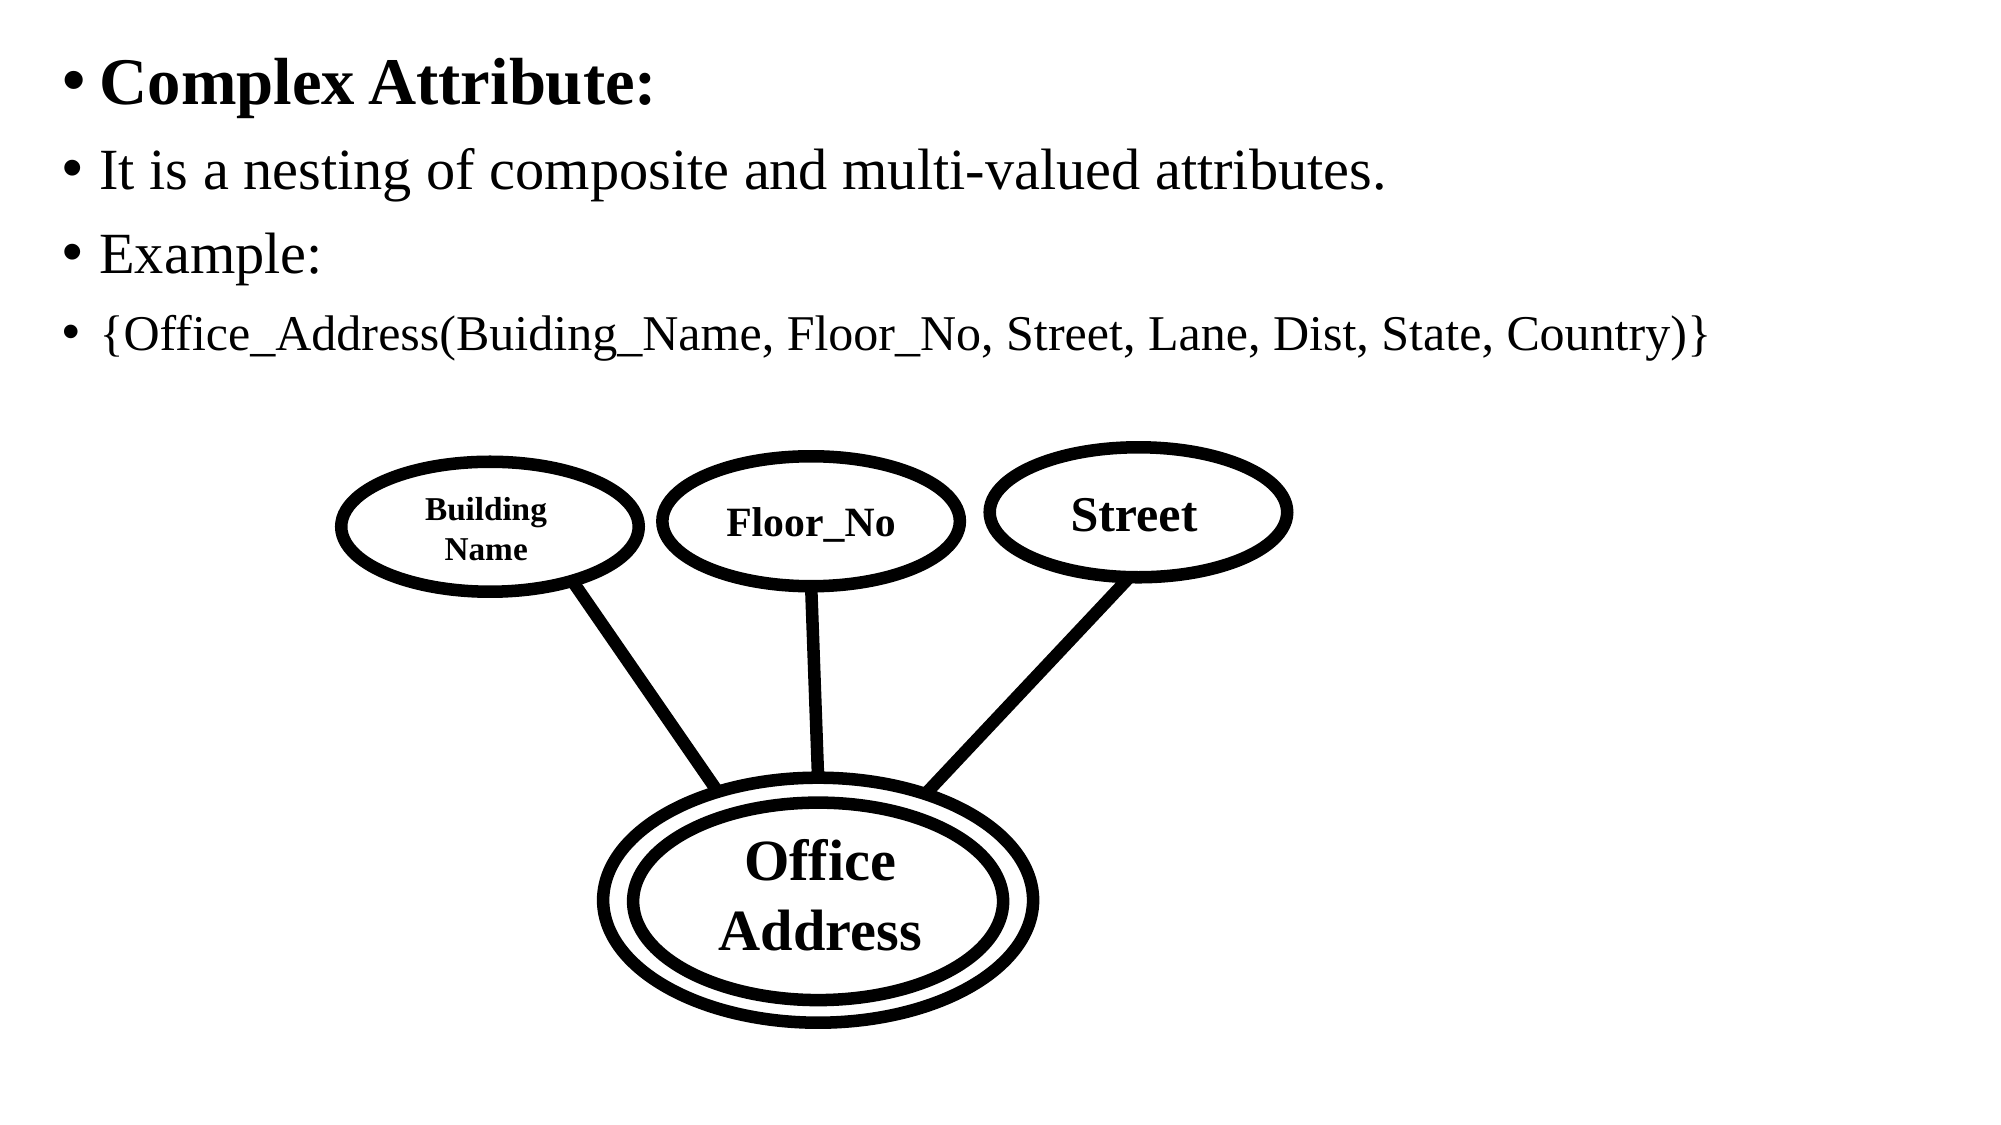

Complex Attribute:
It is a nesting of composite and multi-valued attributes.
Example:
{Office_Address(Buiding_Name, Floor_No, Street, Lane, Dist, State, Country)}

Street
Building
Name
Floor_No

Office
Address